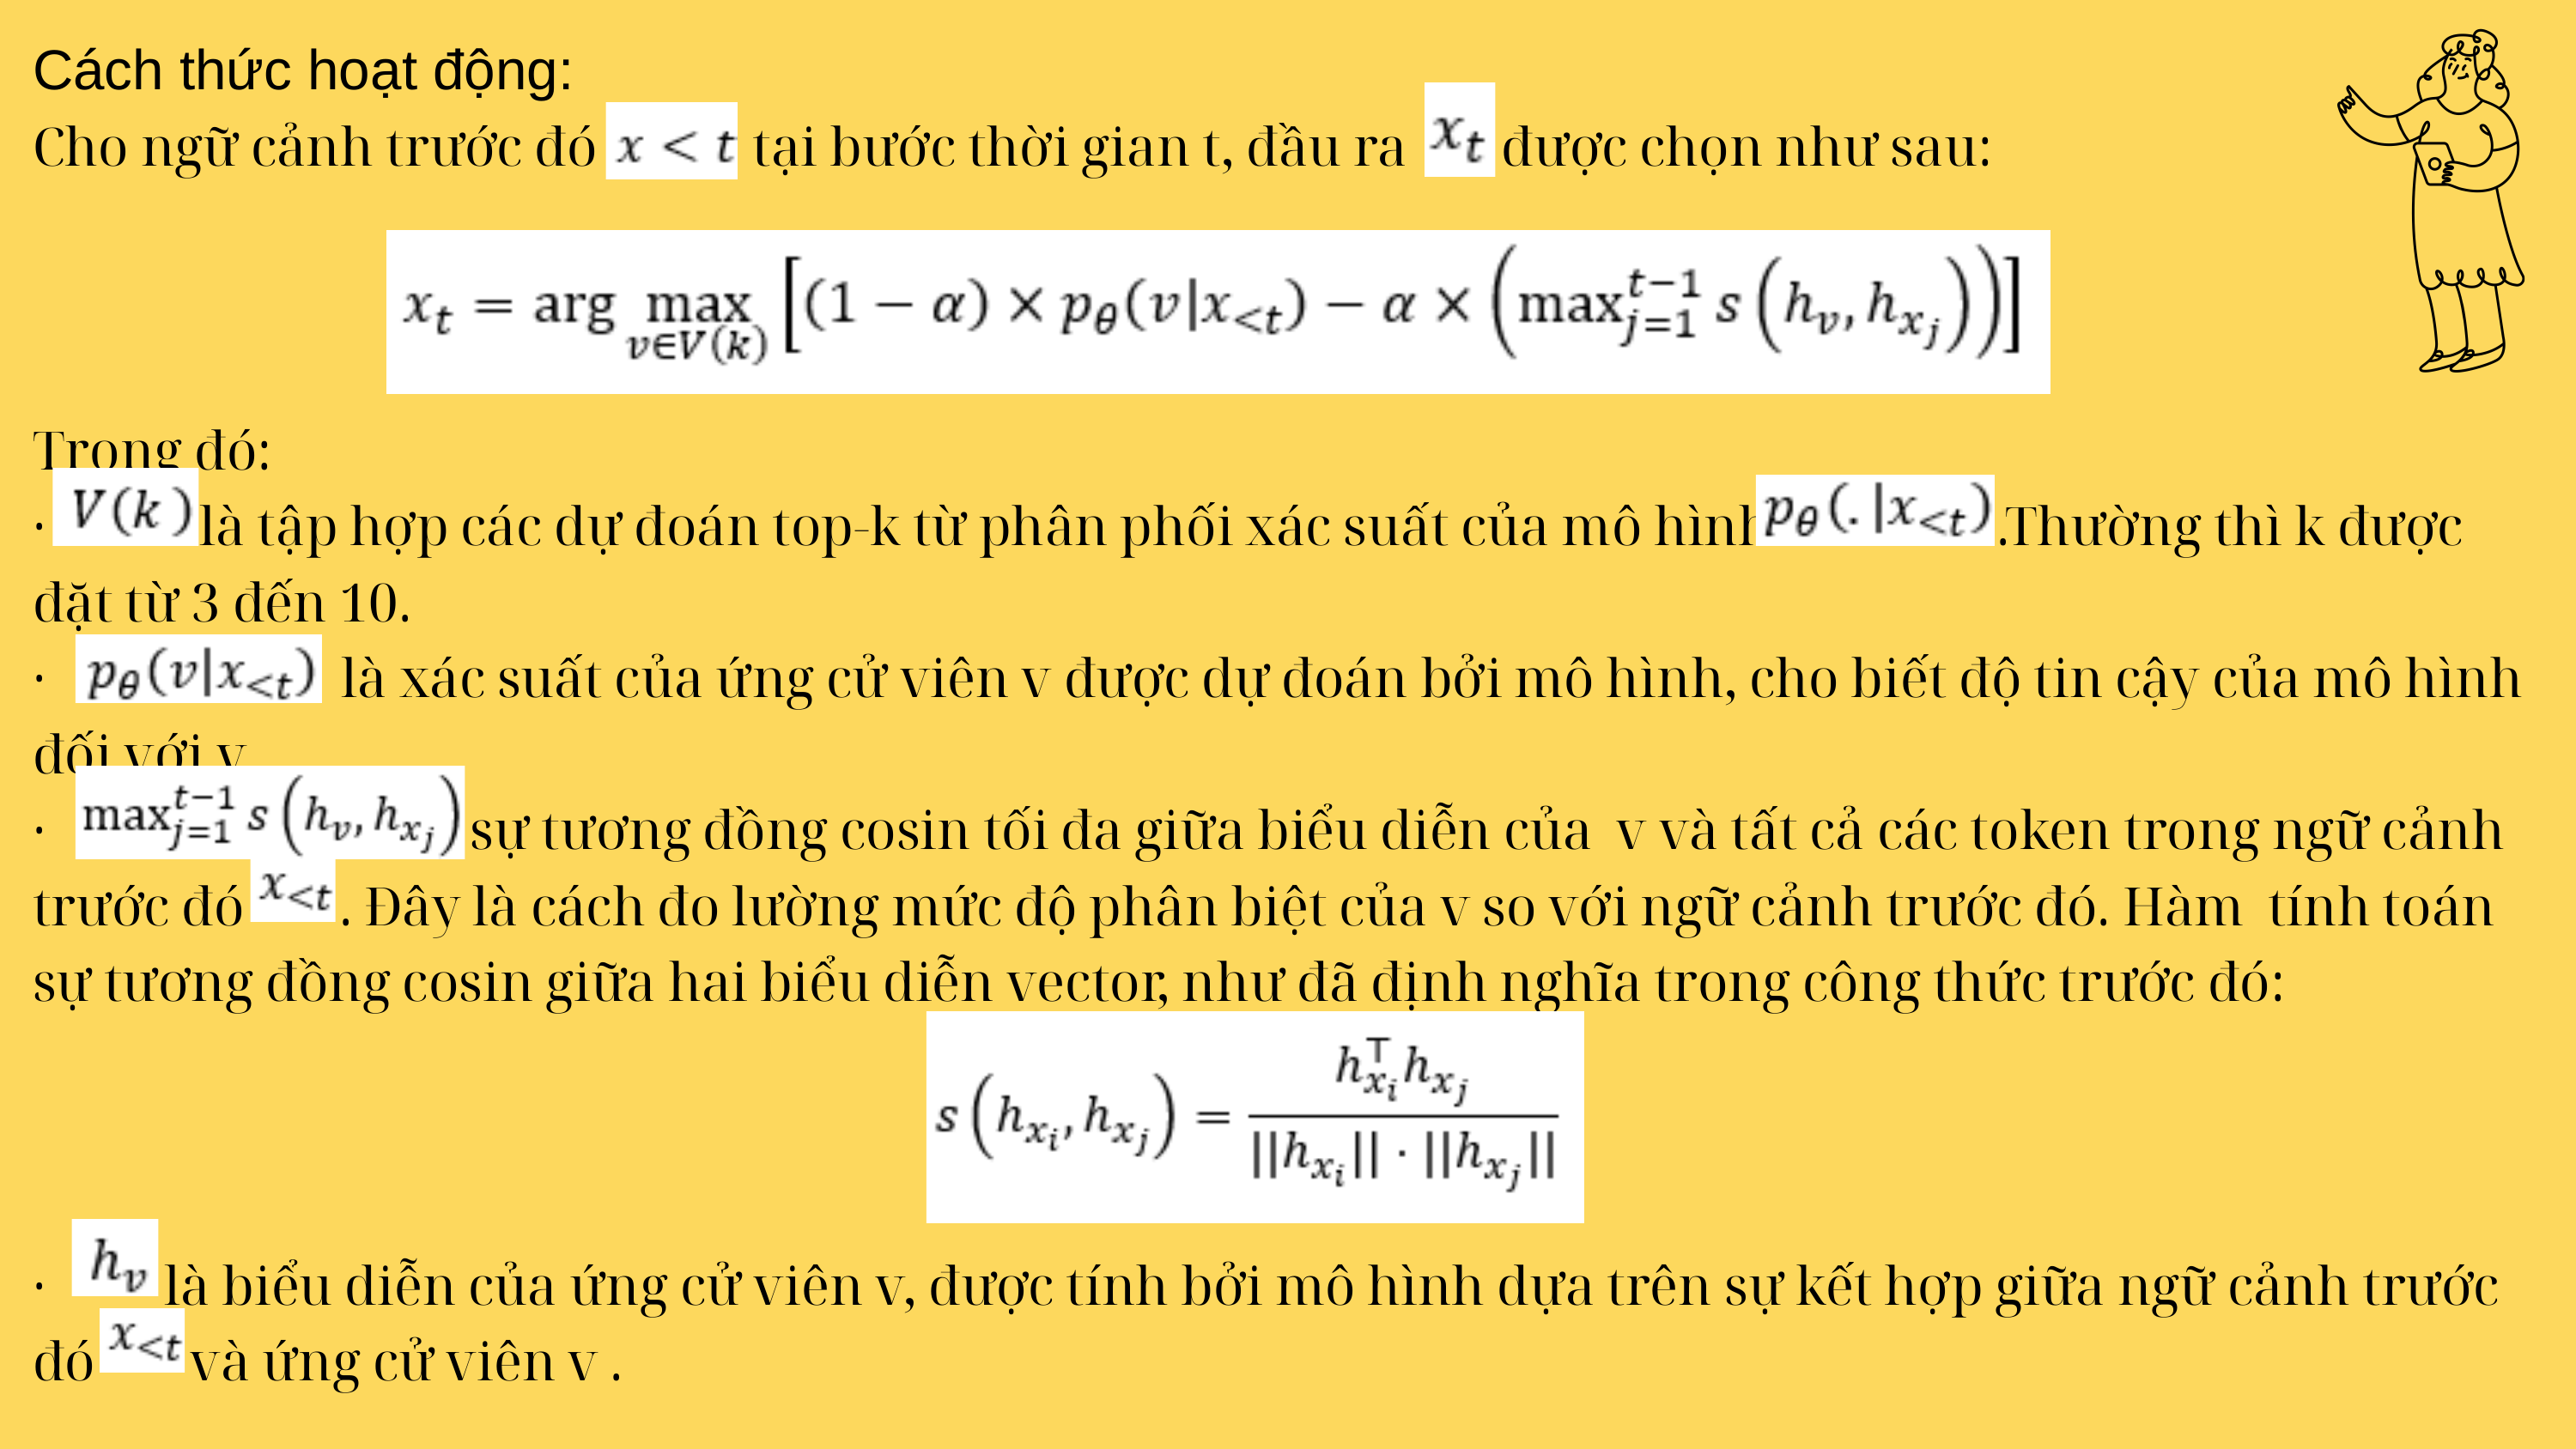

Cách thức hoạt động:
Cho ngữ cảnh trước đó           , tại bước thời gian t, đầu ra        được chọn như sau:

Trong đó:
·             là tập hợp các dự đoán top-k từ phân phối xác suất của mô hình                   .Thường thì k được đặt từ 3 đến 10.
·                         là xác suất của ứng cử viên v được dự đoán bởi mô hình, cho biết độ tin cậy của mô hình đối với v.
·                               là sự tương đồng cosin tối đa giữa biểu diễn của  v và tất cả các token trong ngữ cảnh trước đó        . Đây là cách đo lường mức độ phân biệt của v so với ngữ cảnh trước đó. Hàm  tính toán sự tương đồng cosin giữa hai biểu diễn vector, như đã định nghĩa trong công thức trước đó:

·          là biểu diễn của ứng cử viên v, được tính bởi mô hình dựa trên sự kết hợp giữa ngữ cảnh trước đó        và ứng cử viên v .